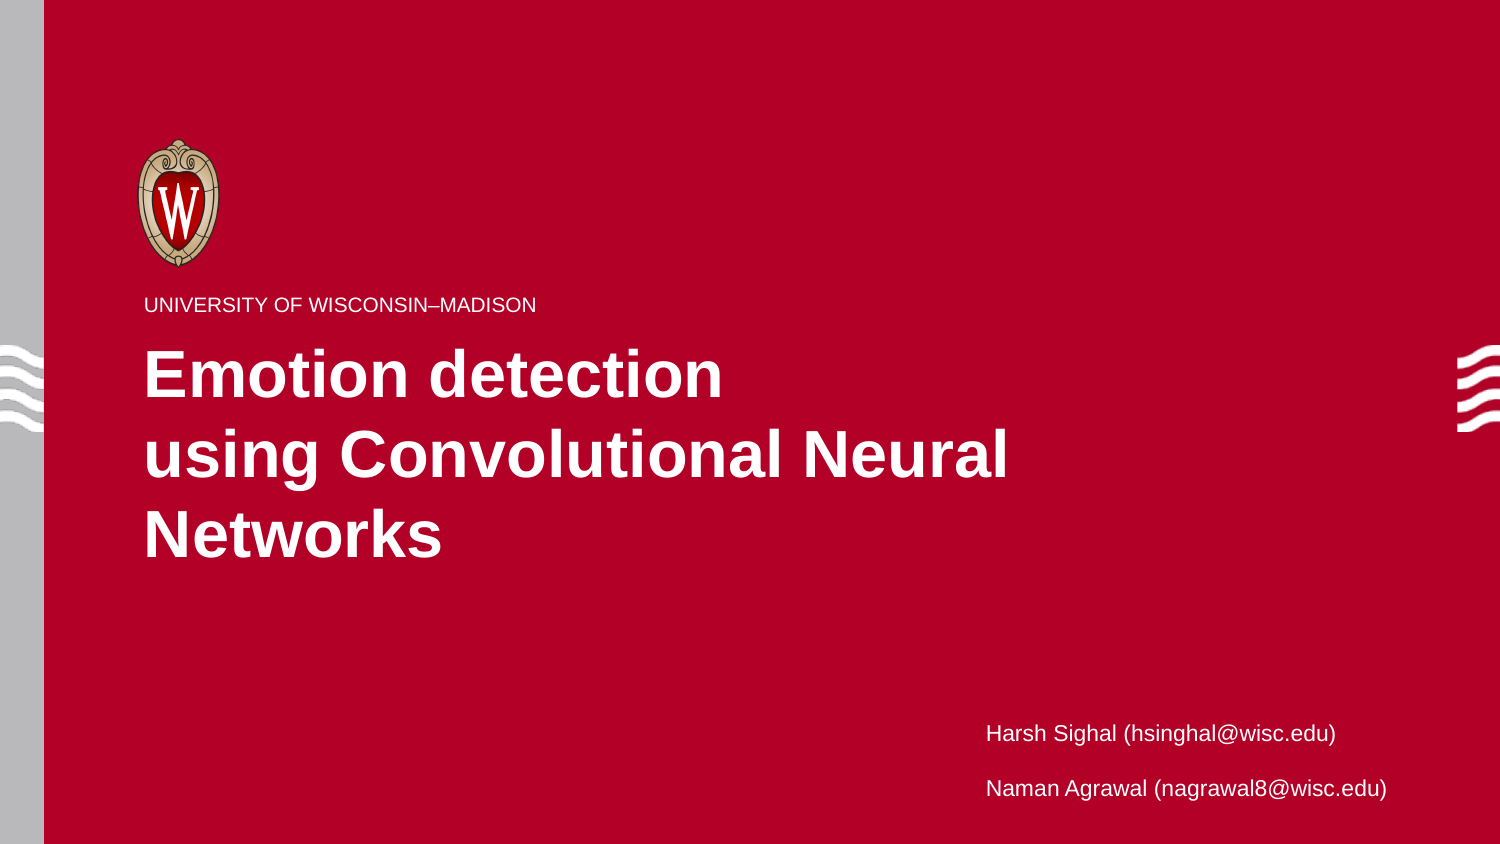

UNIVERSITY OF WISCONSIN–MADISON
Emotion detection
using Convolutional Neural Networks

Harsh Sighal (hsinghal@wisc.edu)
Naman Agrawal (nagrawal8@wisc.edu)